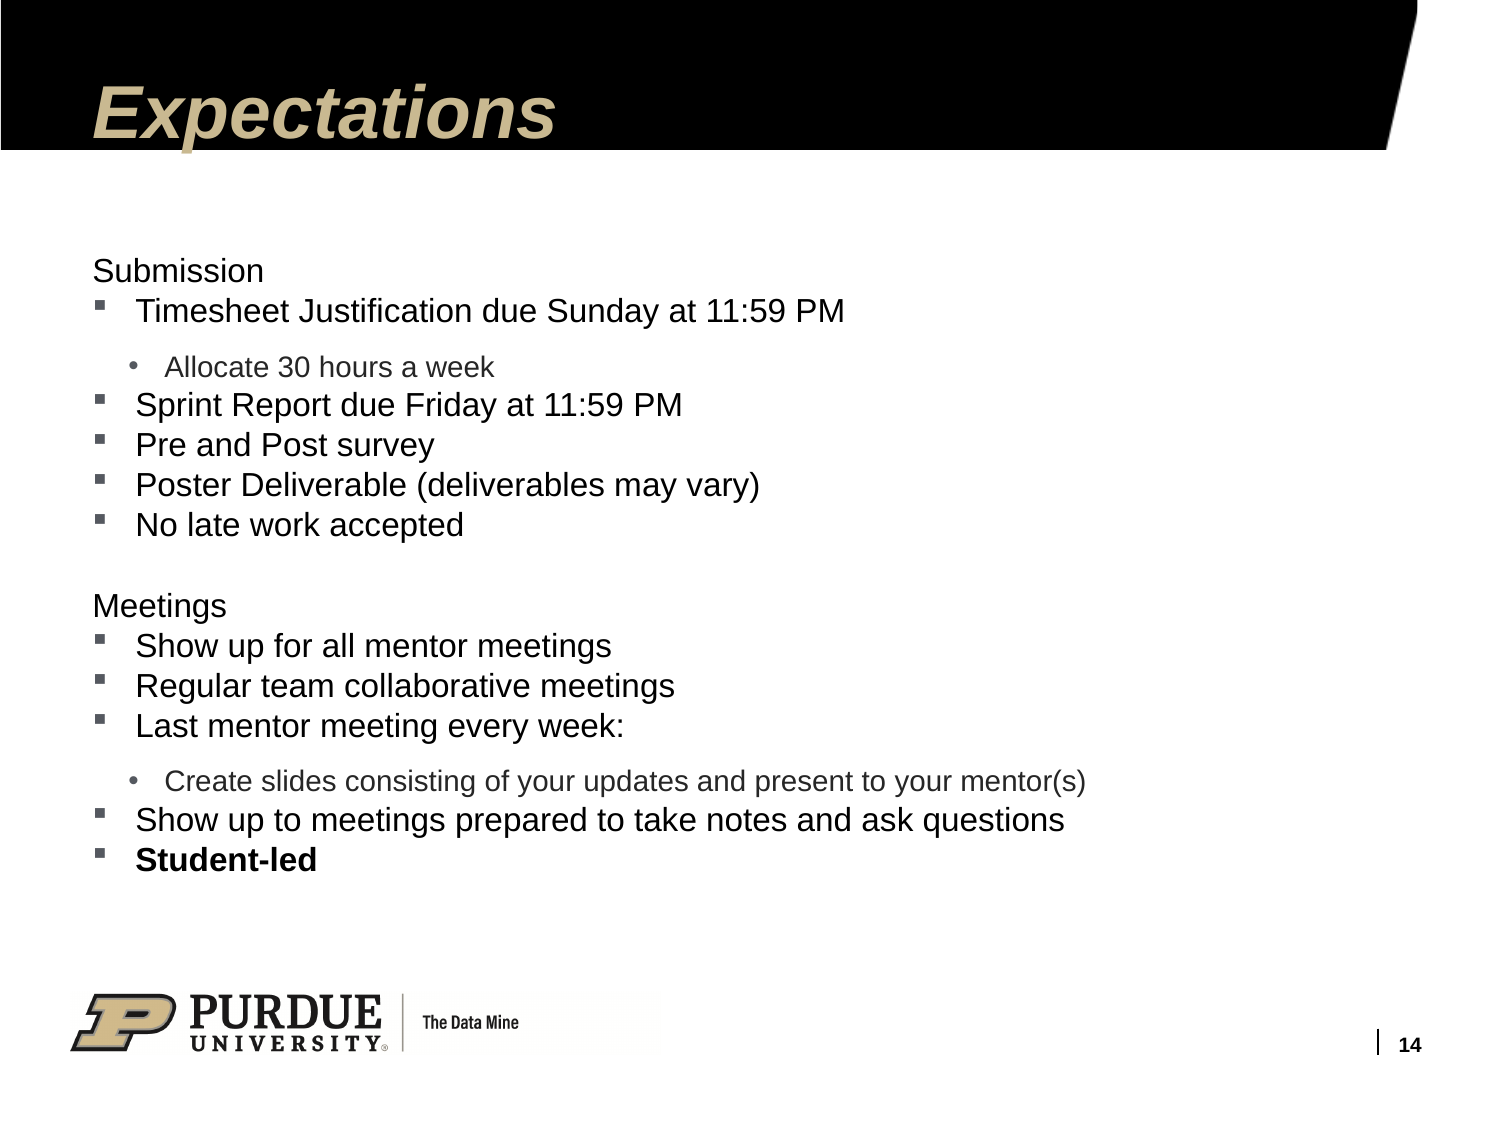

# Expectations
Submission
Timesheet Justification due Sunday at 11:59 PM
Allocate 30 hours a week
Sprint Report due Friday at 11:59 PM
Pre and Post survey
Poster Deliverable (deliverables may vary)
No late work accepted

Meetings
Show up for all mentor meetings
Regular team collaborative meetings
Last mentor meeting every week:
Create slides consisting of your updates and present to your mentor(s)
Show up to meetings prepared to take notes and ask questions
Student-led

14